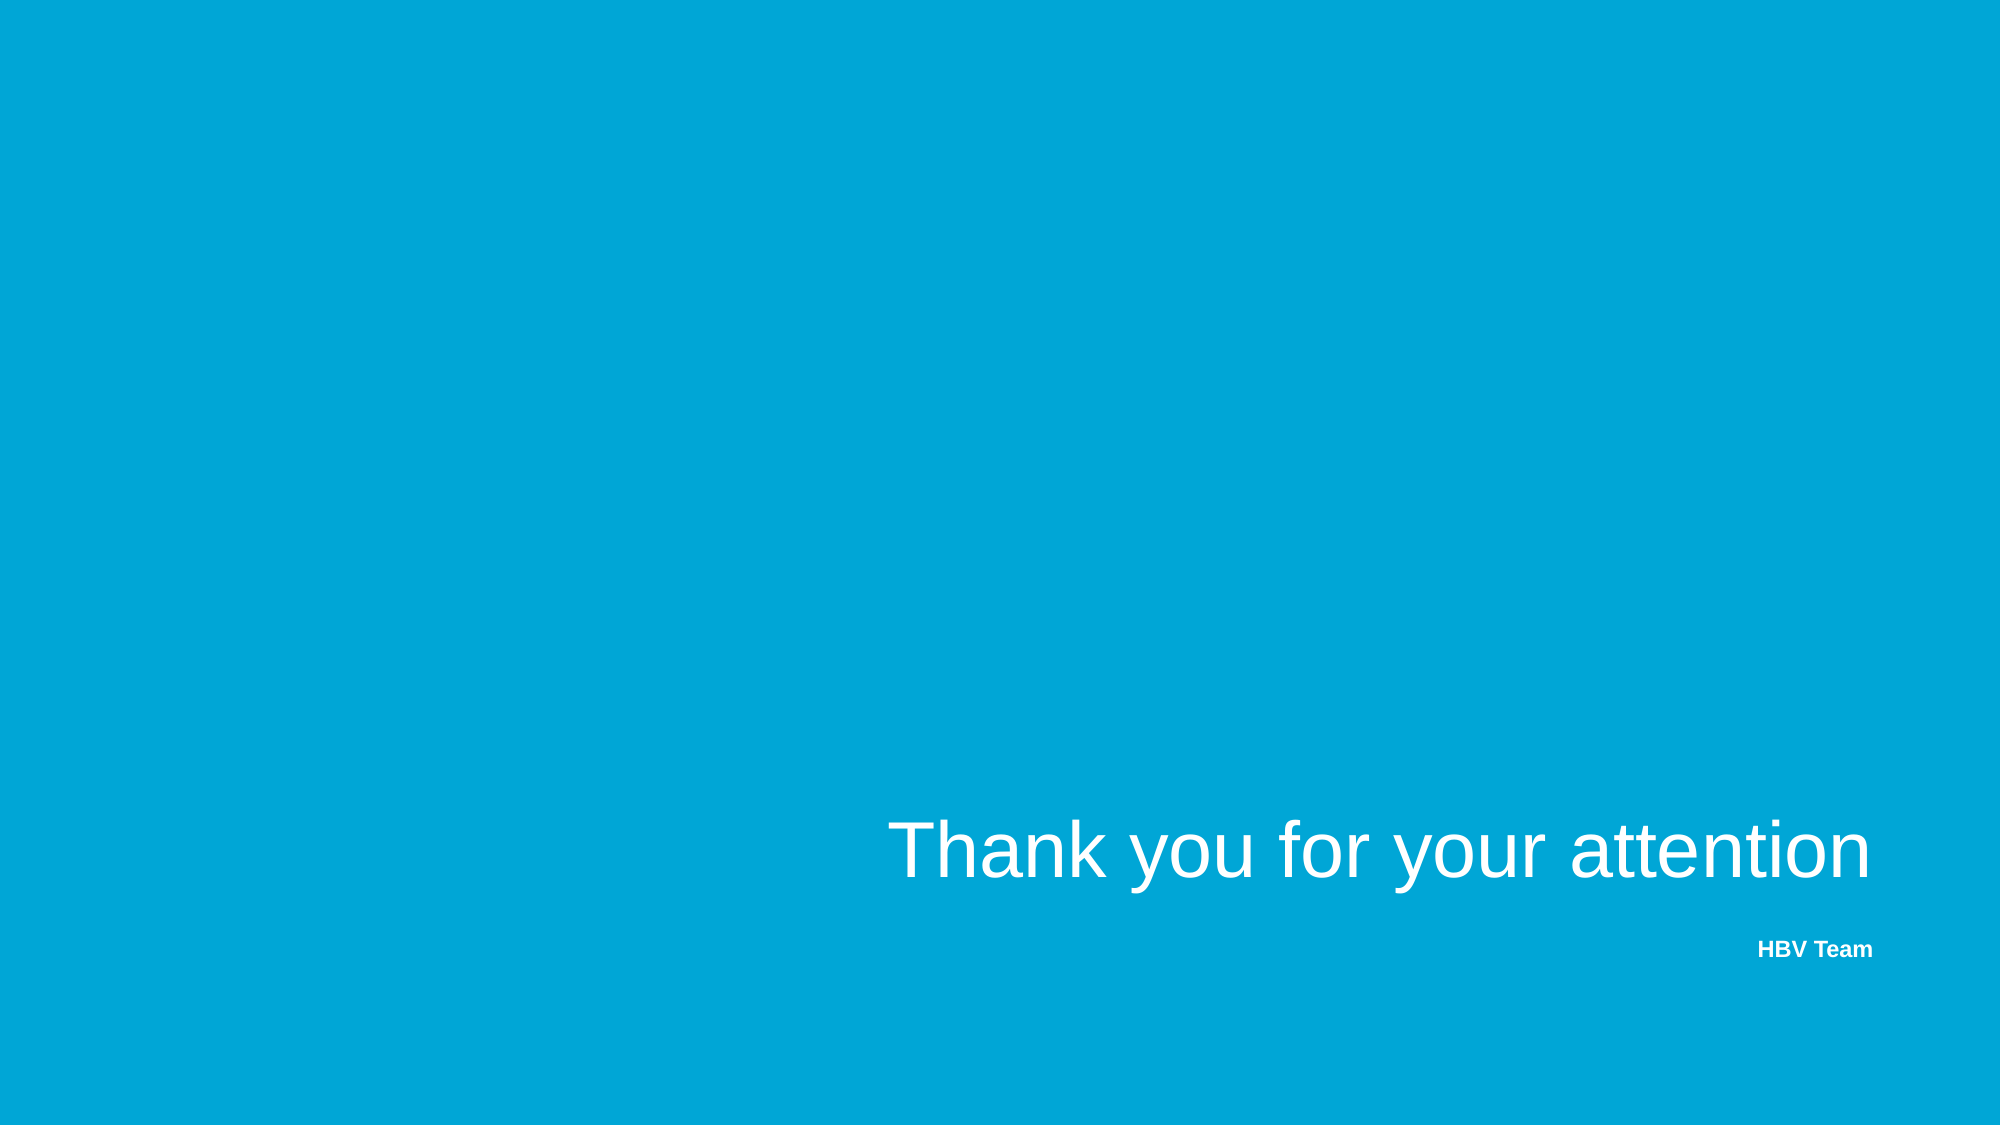

# Thank you for your attention
HBV Team